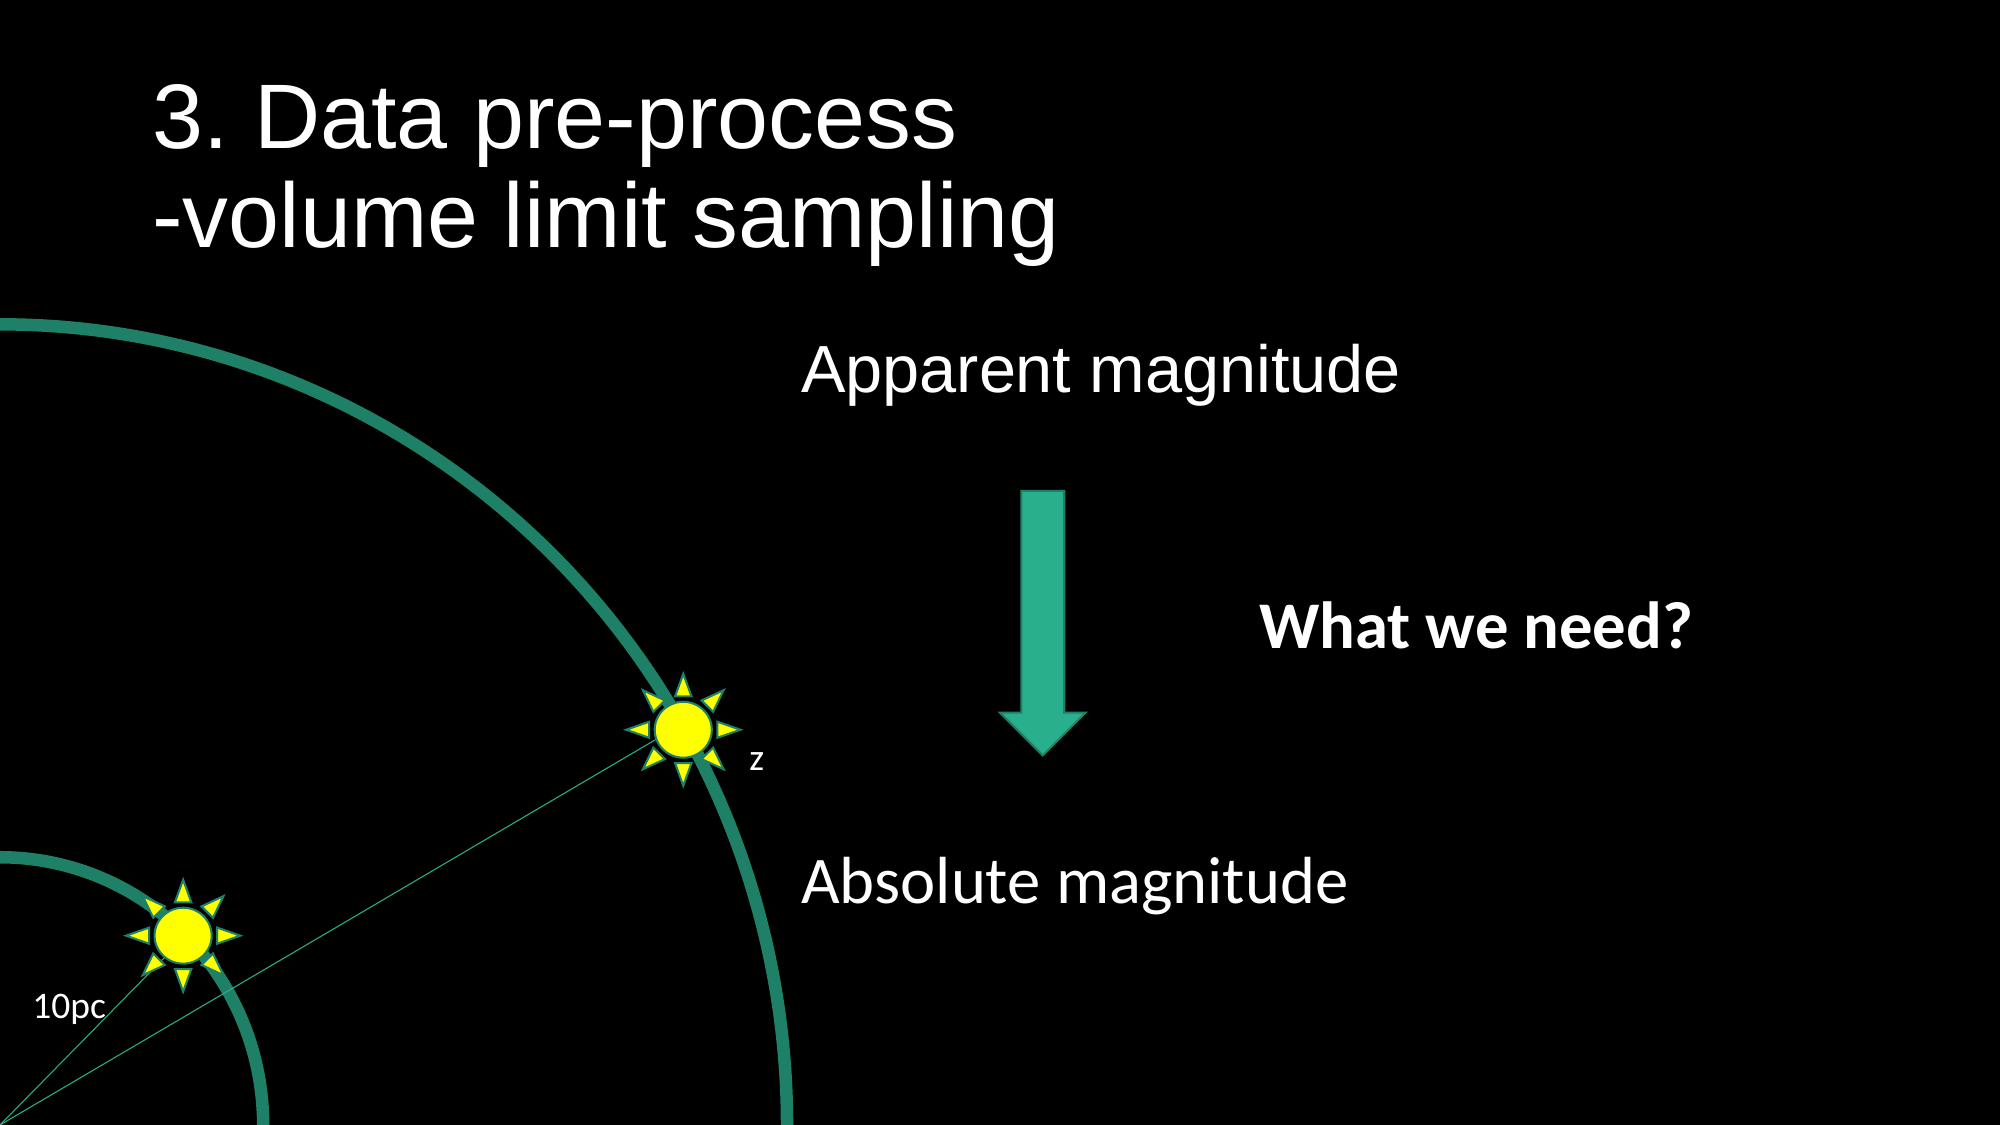

# 3. Data pre-process -volume limit sampling
Apparent magnitude

What we need?
z
Absolute magnitude

10pc